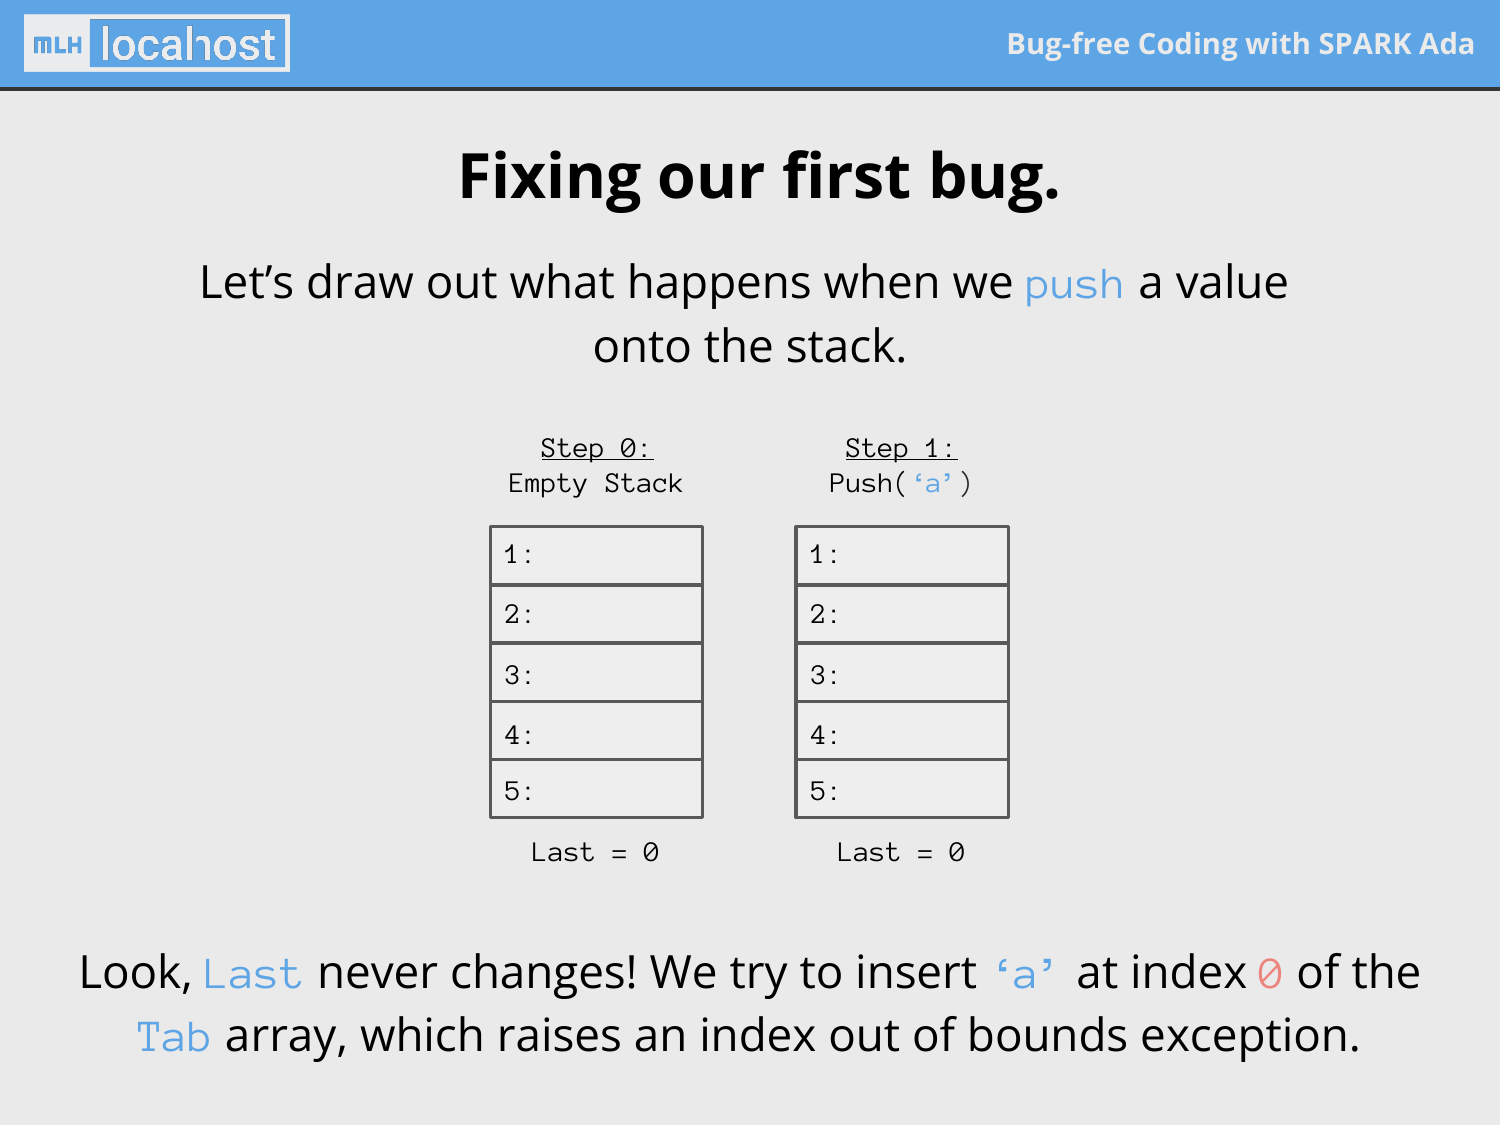

Fixing our first bug.
Let’s draw out what happens when we push a value
onto the stack.
Step 0:
Empty Stack
1:

2:
3:
4:
5:
Last = 0
Step 1:
Push(‘a’)
1:

2:
3:
4:
5:
Last = 0
Look, Last never changes! We try to insert ‘a’ at index 0 of the Tab array, which raises an index out of bounds exception.